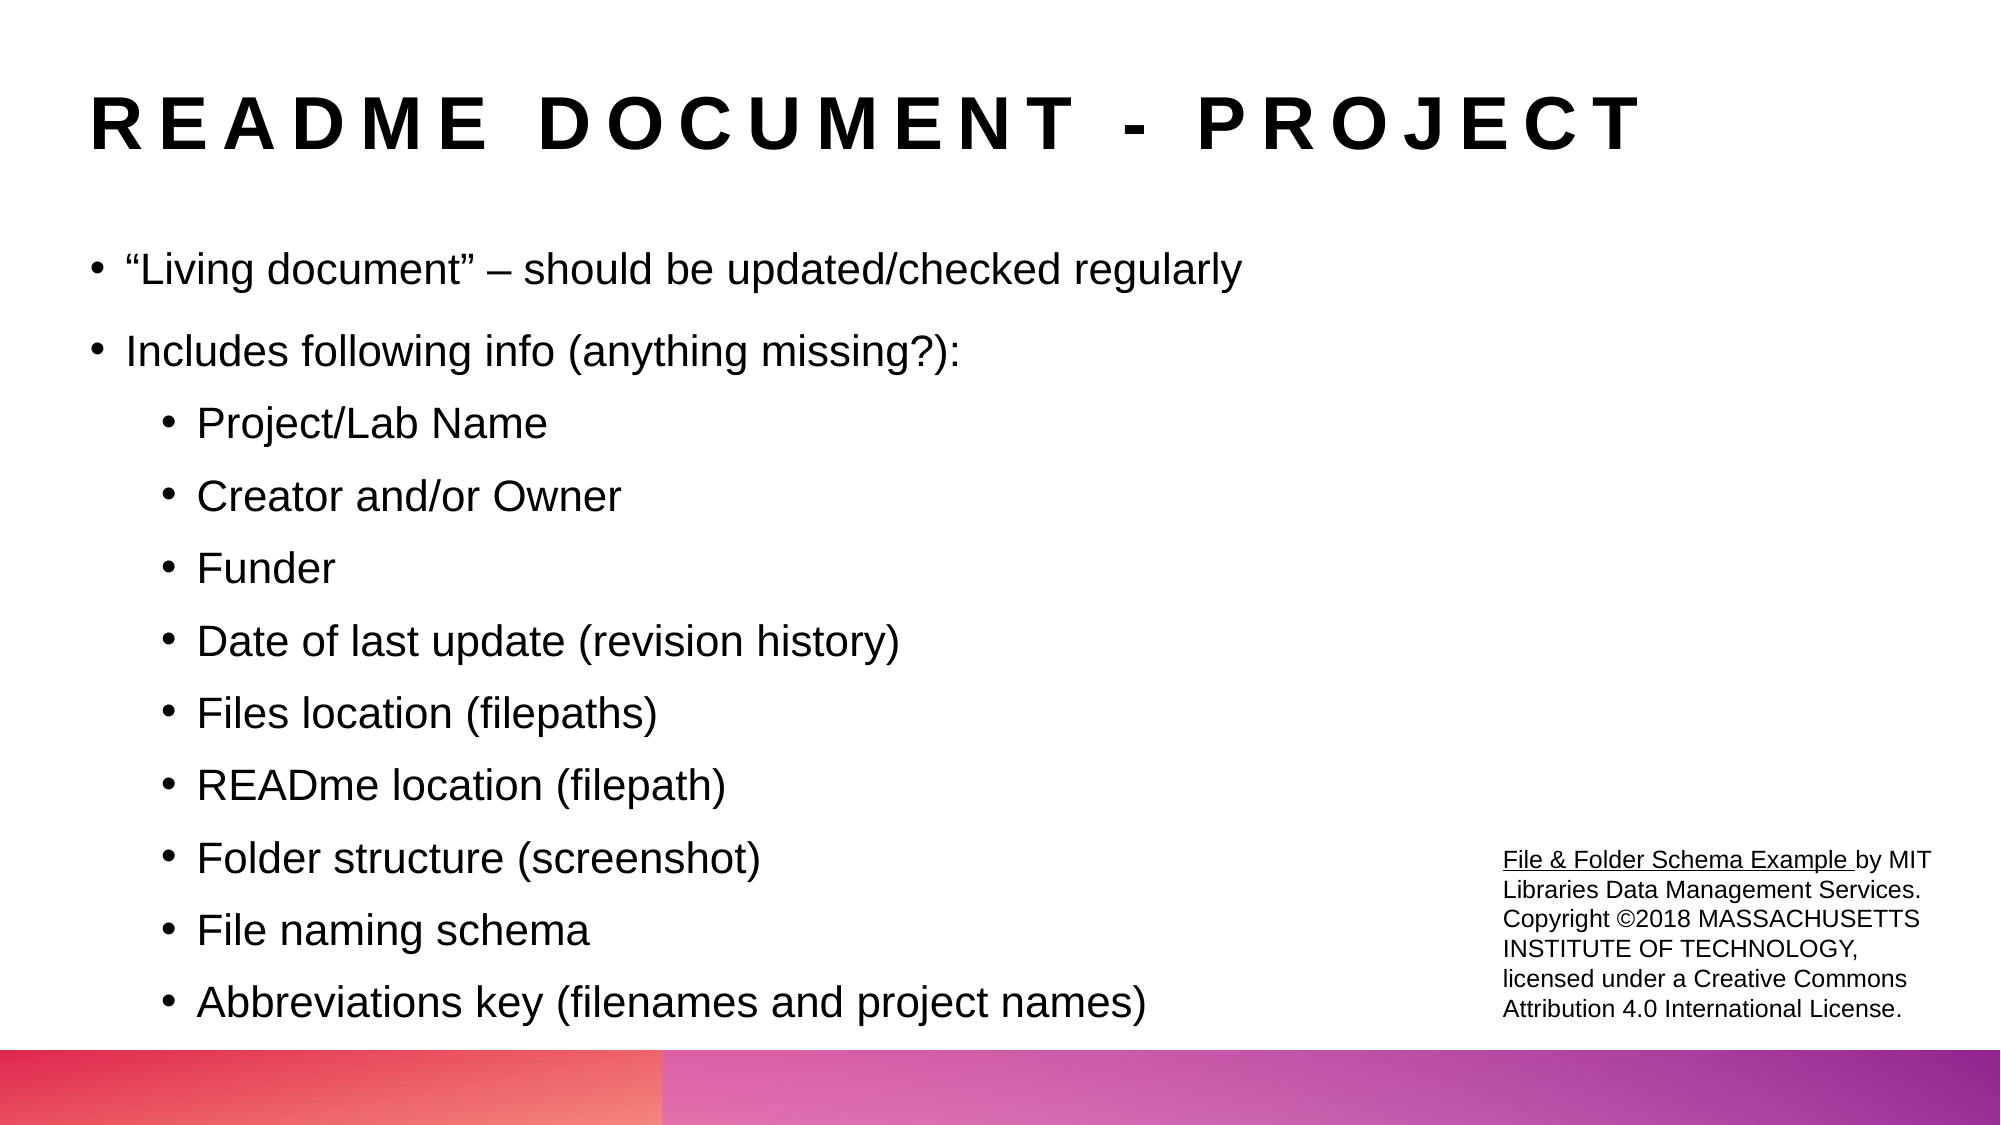

# README document - Project
“Living document” – should be updated/checked regularly
Includes following info (anything missing?):
Project/Lab Name
Creator and/or Owner
Funder
Date of last update (revision history)
Files location (filepaths)
READme location (filepath)
Folder structure (screenshot)
File naming schema
Abbreviations key (filenames and project names)
File & Folder Schema Example by MIT Libraries Data Management Services. Copyright ©2018 MASSACHUSETTS INSTITUTE OF TECHNOLOGY, licensed under a Creative Commons Attribution 4.0 International License.